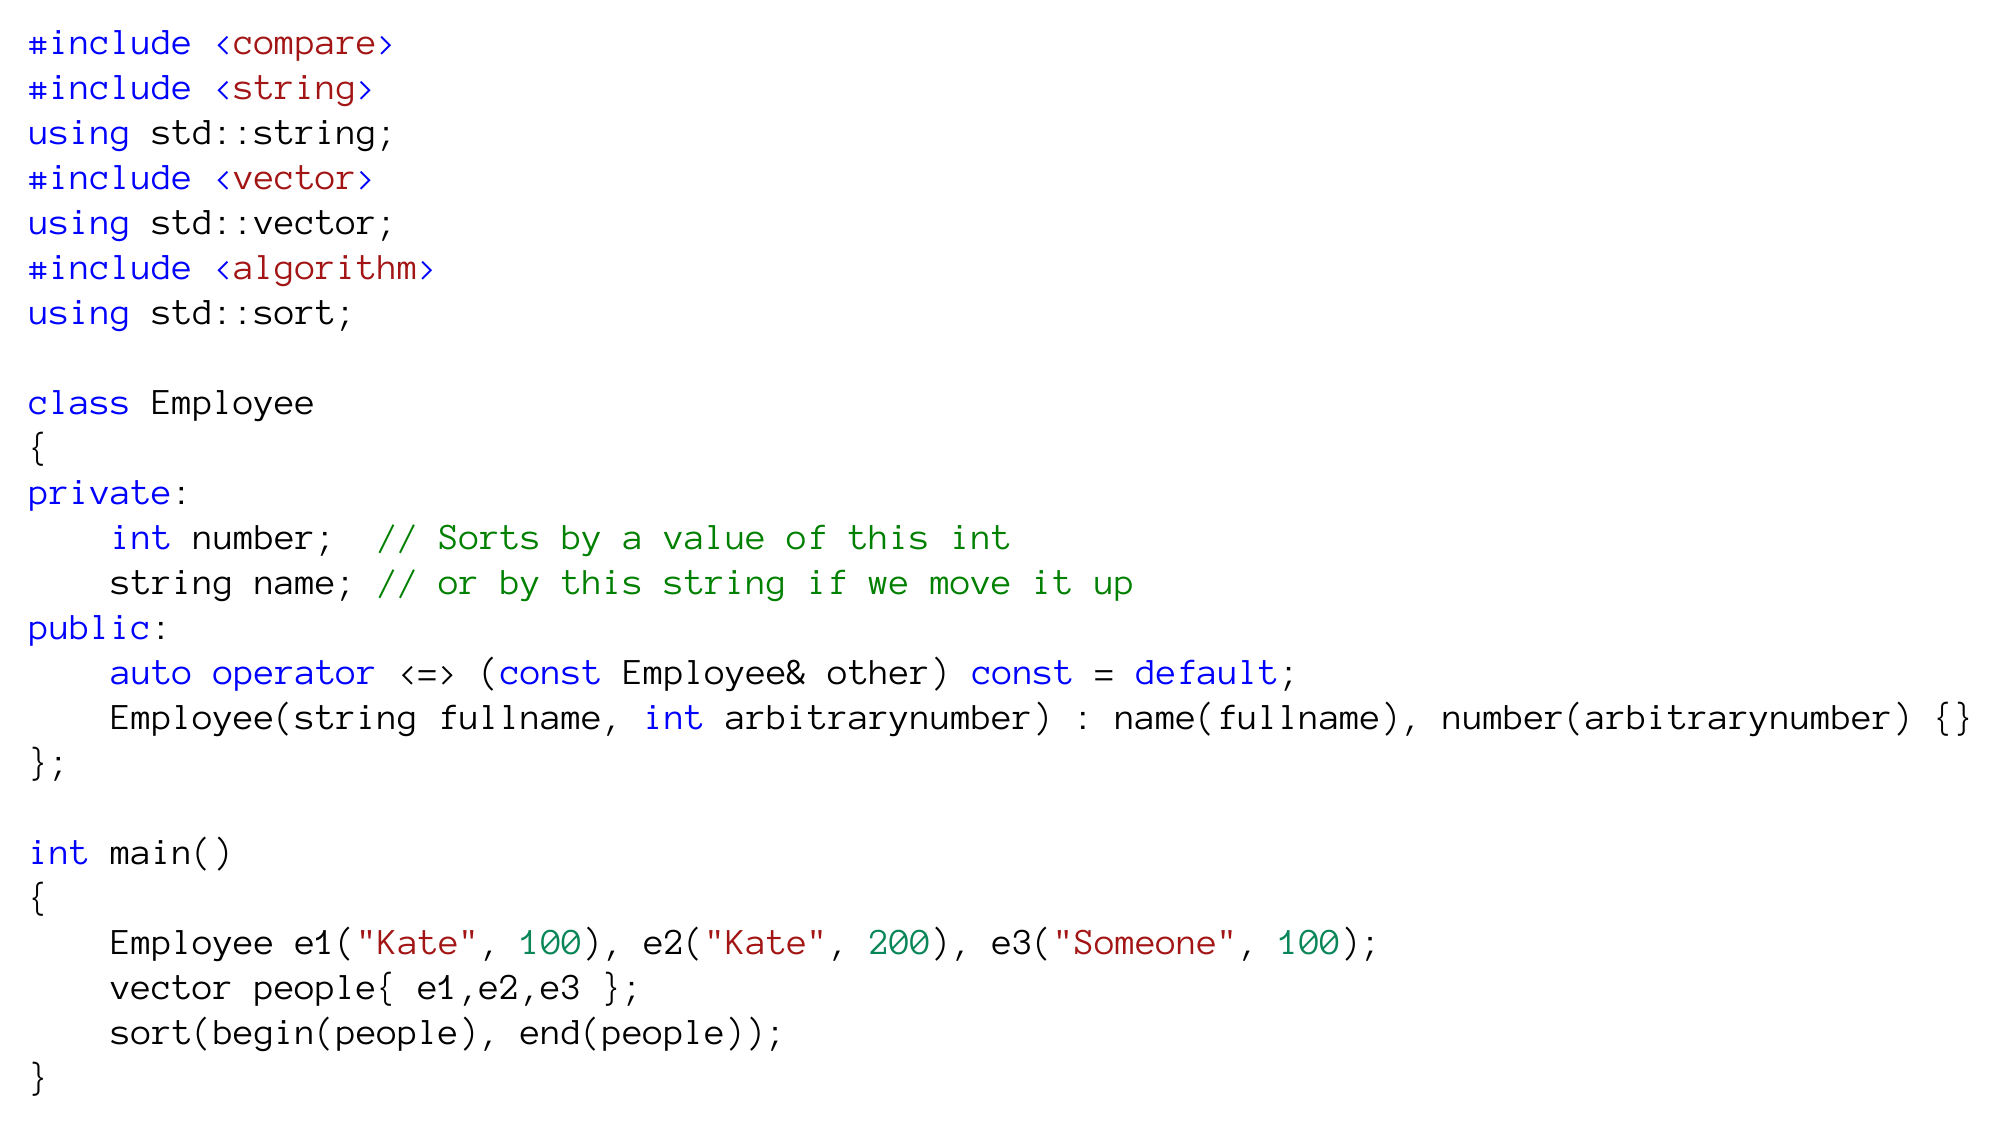

#include <compare>
#include <string>
using std::string;
#include <vector>
using std::vector;
#include <algorithm>
using std::sort;
class Employee
{
private:
    int number;  // Sorts by a value of this int
    string name; // or by this string if we move it up
public:
    auto operator <=> (const Employee& other) const = default;
    Employee(string fullname, int arbitrarynumber) : name(fullname), number(arbitrarynumber) {}
};
int main()
{
    Employee e1("Kate", 100), e2("Kate", 200), e3("Someone", 100);
    vector people{ e1,e2,e3 };
    sort(begin(people), end(people));
}